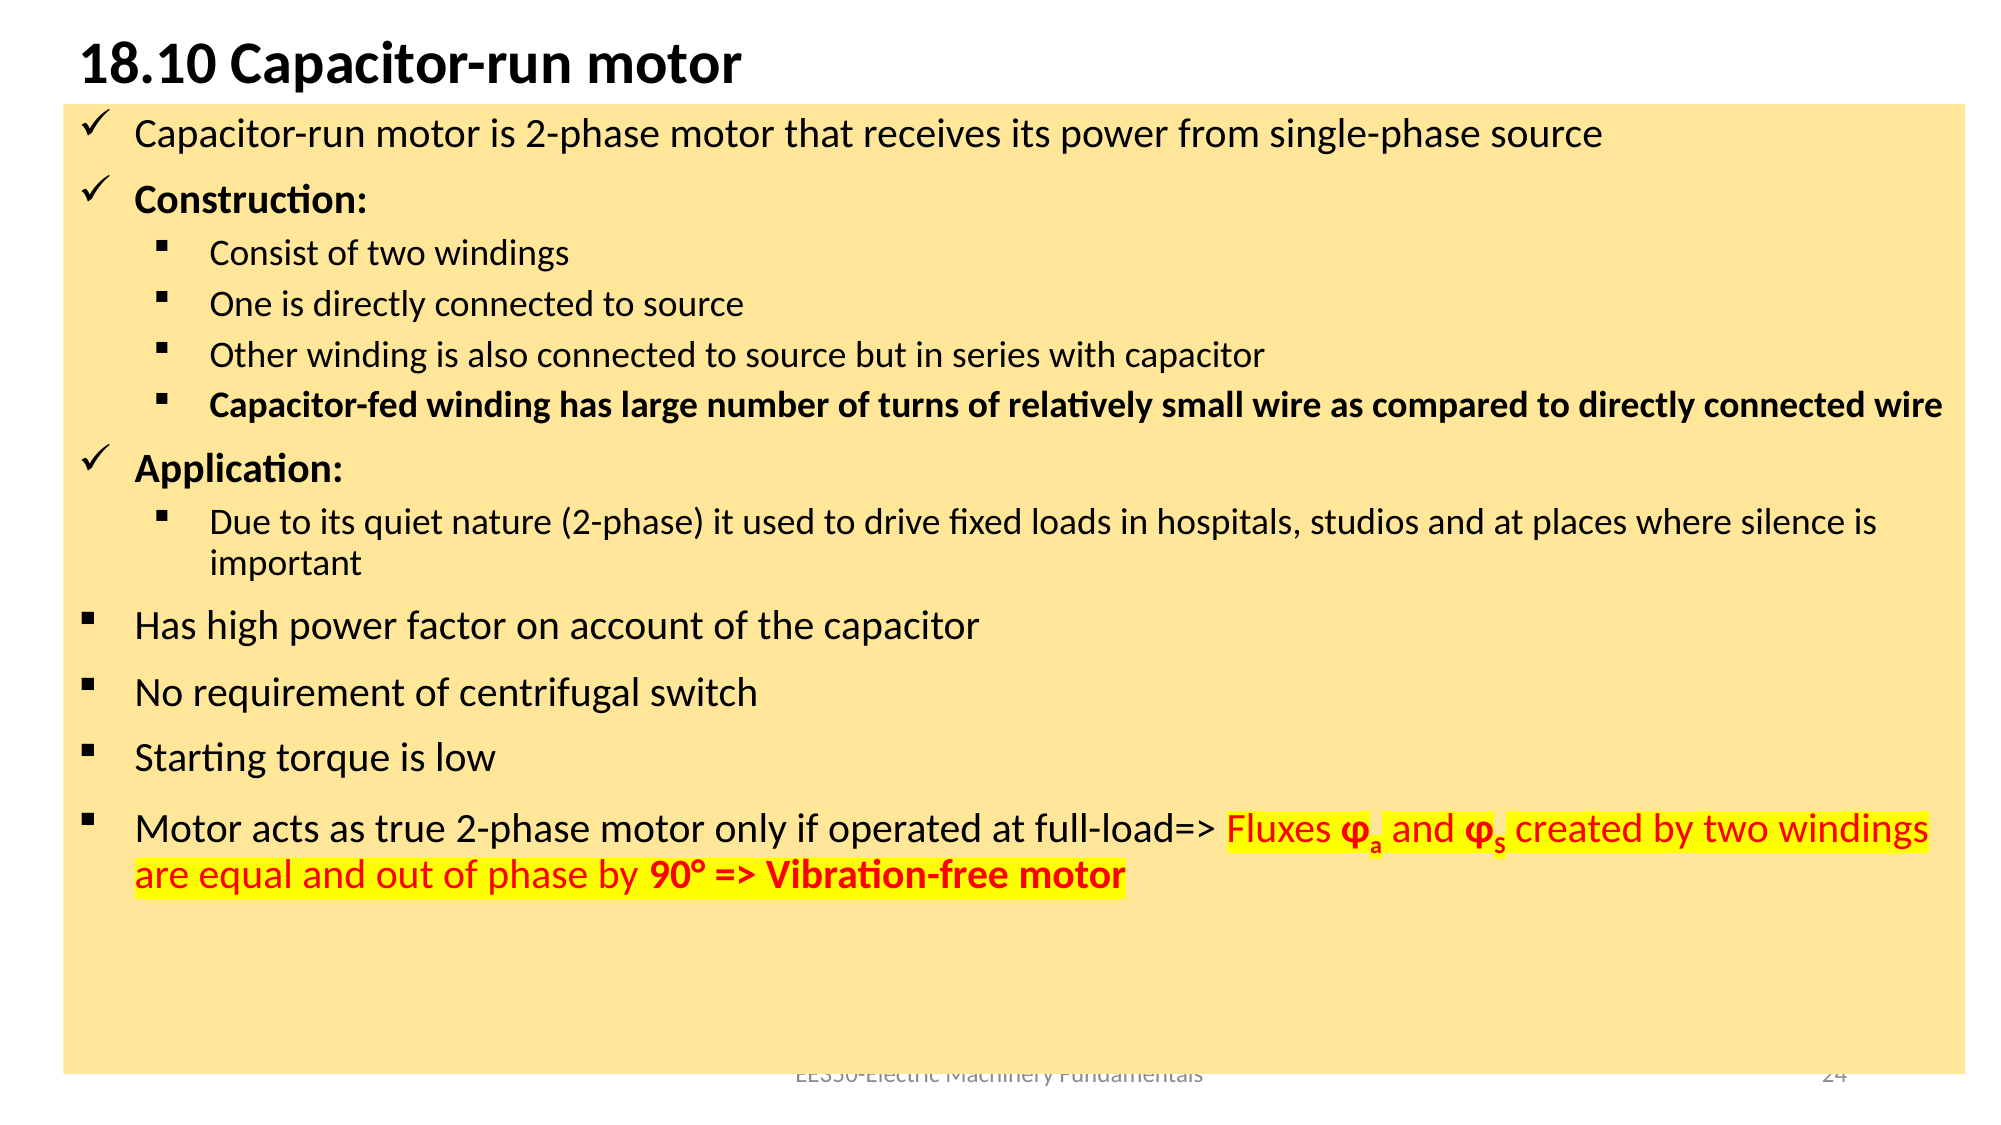

# 18.10 Capacitor-run motor
Capacitor-run motor is 2-phase motor that receives its power from single-phase source
Construction:
Consist of two windings
One is directly connected to source
Other winding is also connected to source but in series with capacitor
Capacitor-fed winding has large number of turns of relatively small wire as compared to directly connected wire
Application:
Due to its quiet nature (2-phase) it used to drive fixed loads in hospitals, studios and at places where silence is important
Has high power factor on account of the capacitor
No requirement of centrifugal switch
Starting torque is low
Motor acts as true 2-phase motor only if operated at full-load=> Fluxes ɸa and ɸS created by two windings are equal and out of phase by 90° => Vibration-free motor

EE350-Electric Machinery Fundamentals
24